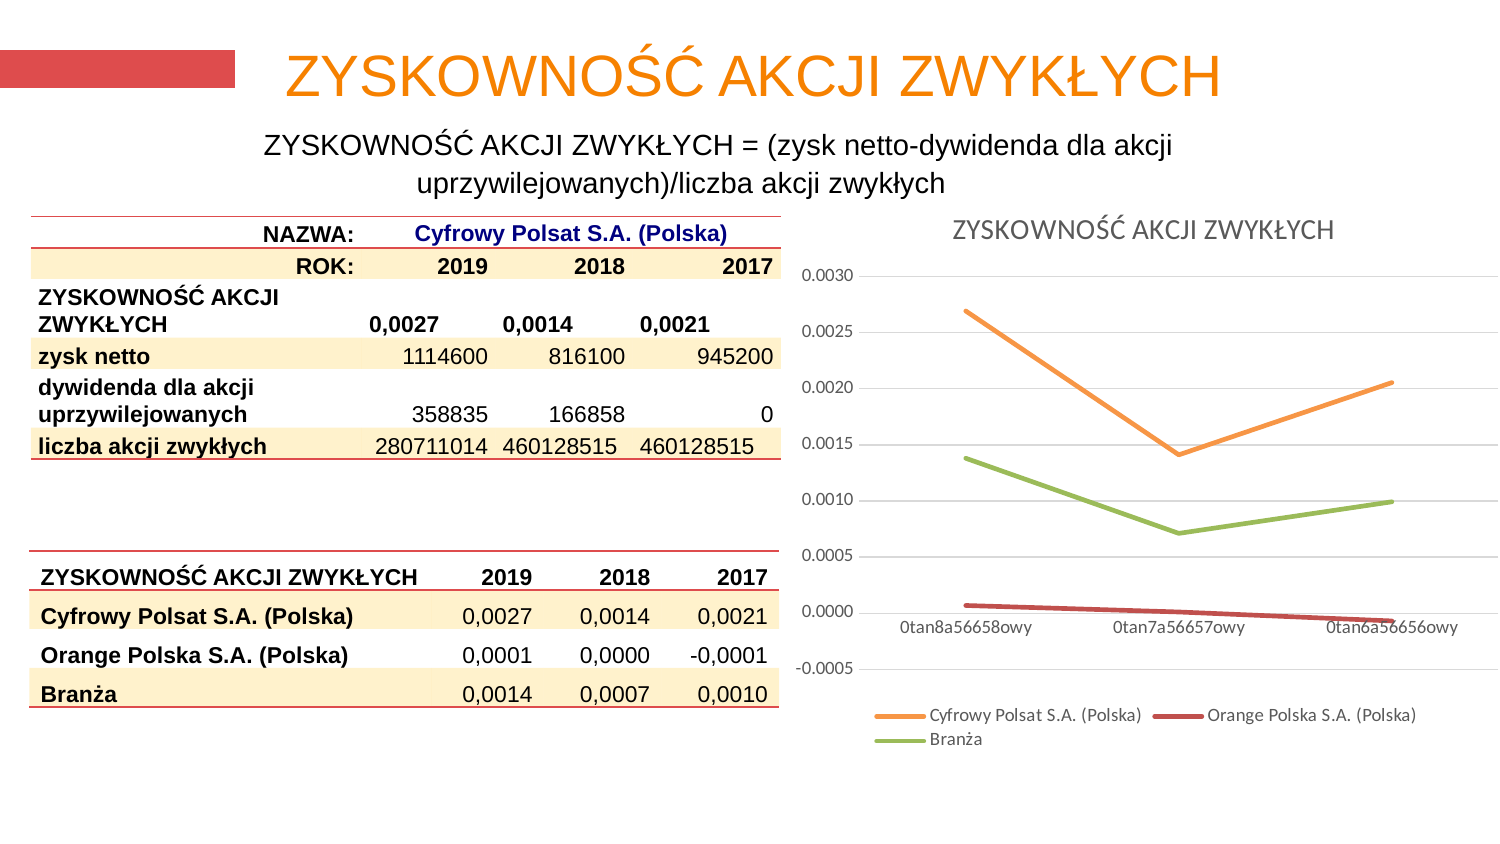

# ZYSKOWNOŚĆ AKCJI ZWYKŁYCH
ZYSKOWNOŚĆ AKCJI ZWYKŁYCH = (zysk netto-dywidenda dla akcji uprzywilejowanych)/liczba akcji zwykłych

### Chart: ZYSKOWNOŚĆ AKCJI ZWYKŁYCH

| Category | Cyfrowy Polsat S.A. (Polska) | Orange Polska S.A. (Polska) | Branża |
|---|---|---|---|
| 2019 | 0.002692324024654206 | 6.934086287932833e-05 | 0.001380832443766767 |
| 2018 | 0.0014110007212351791 | 1.1429812562526647e-05 | 0.0007112152668988529 |
| 2017 | 0.0020542087029750806 | -6.857887537515988e-05 | 0.0009928149137999605 |
| NAZWA: | Cyfrowy Polsat S.A. (Polska) |  |  |
| --- | --- | --- | --- |
| ROK: | 2019 | 2018 | 2017 |
| ZYSKOWNOŚĆ AKCJI ZWYKŁYCH | 0,0027 | 0,0014 | 0,0021 |
| zysk netto | 1114600 | 816100 | 945200 |
| dywidenda dla akcji uprzywilejowanych | 358835 | 166858 | 0 |
| liczba akcji zwykłych | 280711014 | 460128515 | 460128515 |
| ZYSKOWNOŚĆ AKCJI ZWYKŁYCH | 2019 | 2018 | 2017 |
| --- | --- | --- | --- |
| Cyfrowy Polsat S.A. (Polska) | 0,0027 | 0,0014 | 0,0021 |
| Orange Polska S.A. (Polska) | 0,0001 | 0,0000 | -0,0001 |
| Branża | 0,0014 | 0,0007 | 0,0010 |